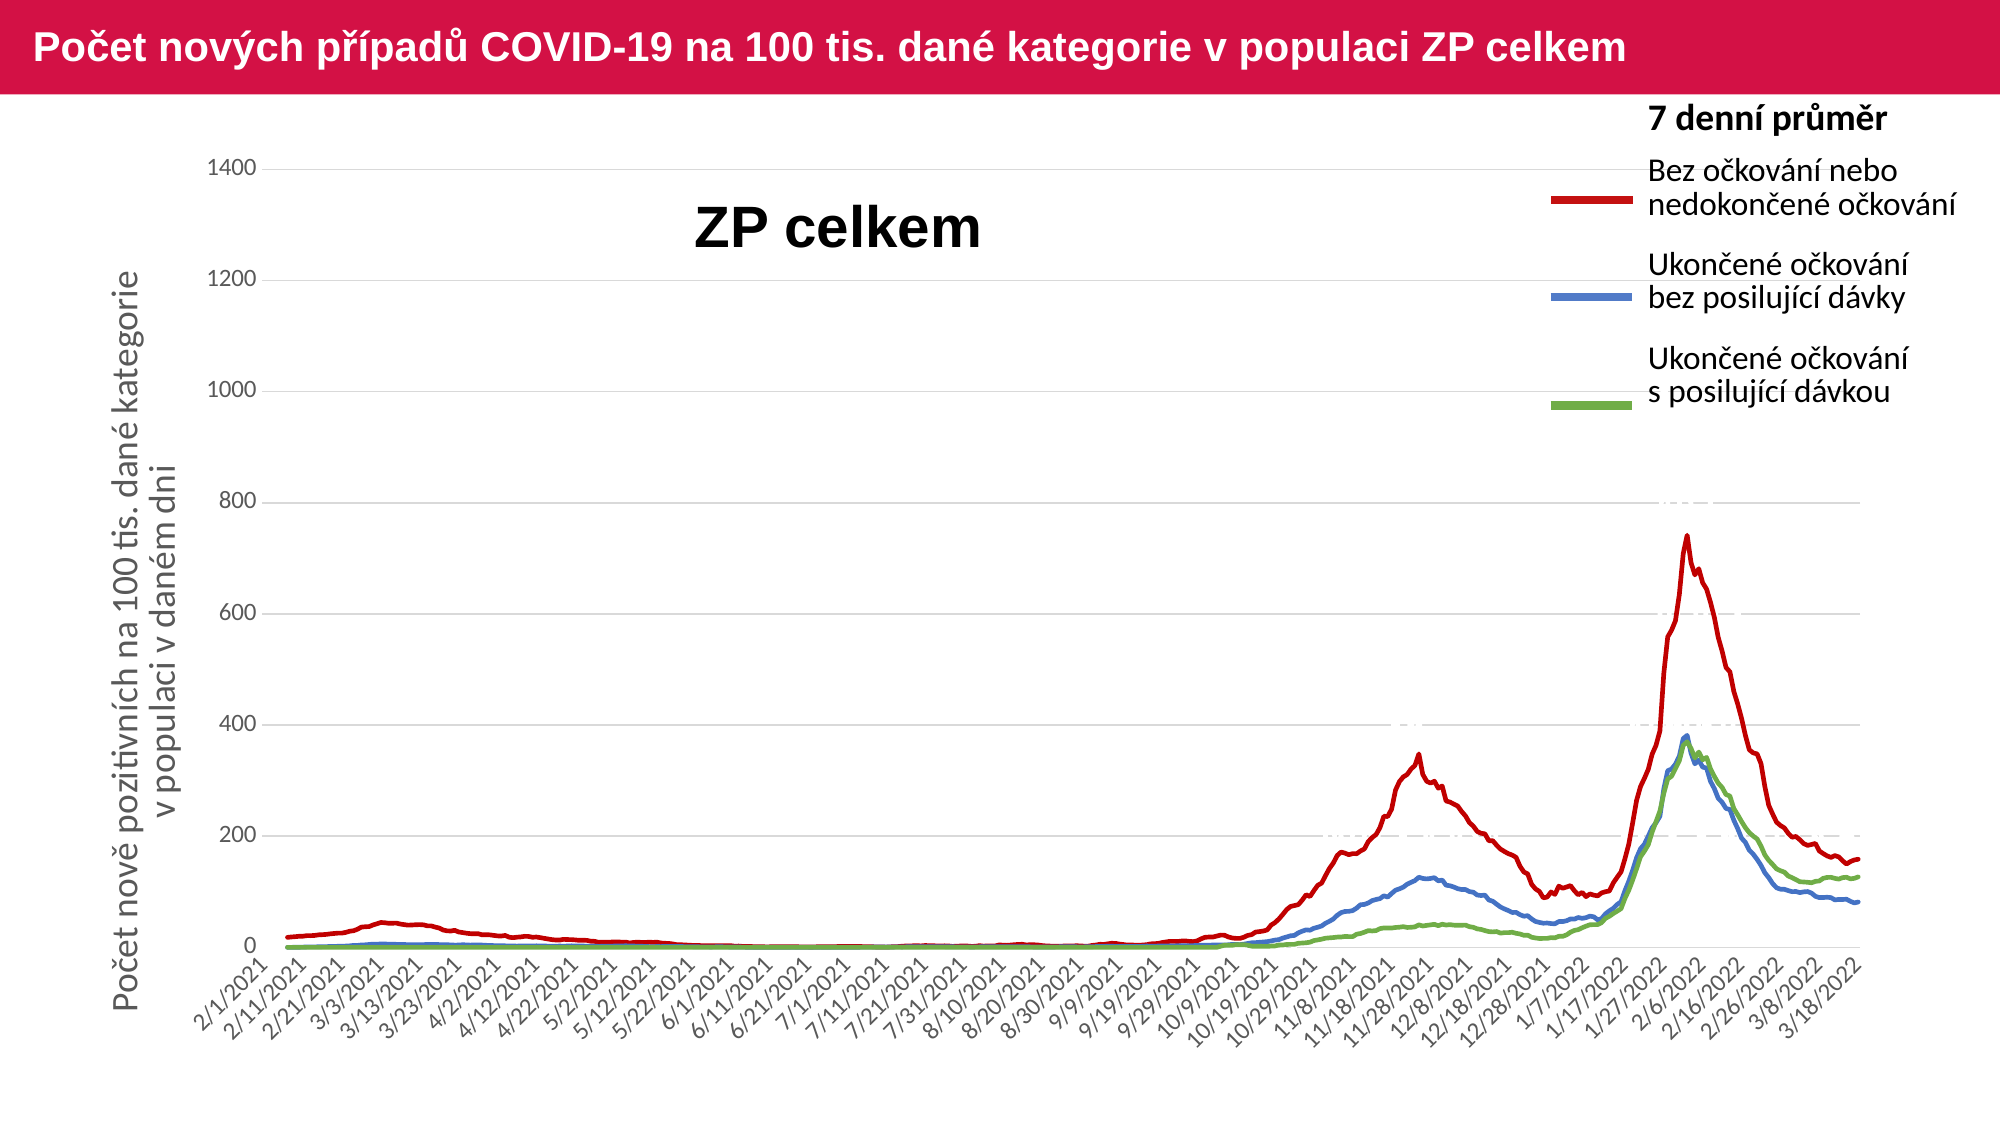

# Počet nových případů COVID-19 na 100 tis. dané kategorie v populaci ZP celkem
| 7 denní průměr |
| --- |
| Bez očkování nebo nedokončené očkování |
| Ukončené očkování bez posilující dávky |
| Ukončené očkování s posilující dávkou |

### Chart

| Category | Bez očkování | Ukončené očkování - bez posilující dávky | Ukončené očkování - s posilující dávkou |
|---|---|---|---|
| 44228 | 18.539652196124 | 0.0 | 0.0 |
| 44229 | 26.588341842987 | 0.0 | 0.0 |
| 44230 | 22.616001239691 | 0.0 | 0.0 |
| 44231 | 21.901099687909 | 0.0 | 0.0 |
| 44232 | 19.438235008261 | 0.0 | 0.0 |
| 44233 | 11.446643801642 | 0.0 | 0.0 |
| 44234 | 5.103581438274 | 0.0 | 0.0 |
| 44235 | 23.648692227319 | 0.0 | 0.0 |
| 44236 | 30.116143562346 | 0.817501062751 | 0.0 |
| 44237 | 27.971531197137 | 0.817531137717 | 0.0 |
| 44238 | 22.2089270822 | 1.226336809316 | 0.0 |
| 44239 | 26.969594107608 | 2.452763856071 | 0.0 |
| 44240 | 11.192046185843 | 0.40880734545 | 0.0 |
| 44241 | 7.482159725404 | 0.0 | 0.0 |
| 44242 | 31.132355617713 | 1.226507275232 | 0.0 |
| 44243 | 32.572325367919 | 2.453094783493 | 0.0 |
| 44244 | 31.488704696895 | 0.817728350641 | 0.0 |
| 44245 | 29.362108199368 | 4.088775493515 | 0.0 |
| 44246 | 31.23081727818 | 2.862236469799 | 0.0 |
| 44247 | 15.678472376153 | 1.635623888286 | 0.0 |
| 44248 | 7.595197665019 | 0.408919348836 | 0.0 |
| 44249 | 40.581482613892 | 3.680409588693 | 0.0 |
| 44250 | 46.543043801545 | 5.725268883163 | 0.0 |
| 44251 | 38.210586648294 | 5.725479611158 | 0.0 |
| 44252 | 47.774927010528 | 4.089762098538 | 0.0 |
| 44253 | 58.21420426584 | 8.588781415512 | 0.0 |
| 44254 | 20.451004805986 | 3.681041816635 | 0.0 |
| 44255 | 9.630432165643 | 4.499198324662 | 0.0 |
| 44256 | 61.538086592008 | 8.179825278932 | 0.0 |
| 44257 | 60.908833626598 | 4.907594092892 | 0.0 |
| 44258 | 54.566198720174 | 7.769848896885 | 0.0 |
| 44259 | 44.416918466803 | 4.49789212419 | 0.0 |
| 44260 | 51.706634213397 | 6.54171981814 | 0.0 |
| 44261 | 21.448397678526 | 3.679356357927 | 0.0 |
| 44262 | 10.728801151137 | 1.635109061774 | 0.0 |
| 44263 | 49.503379557642 | 5.722320319141 | 0.0 |
| 44264 | 53.671034892562 | 6.947821857847 | 0.0 |
| 44265 | 48.172341368479 | 2.451931918023 | 0.0 |
| 44266 | 46.50081376424 | 6.129228657004 | 0.0 |
| 44267 | 54.604668699173 | 6.537202812631 | 0.0 |
| 44268 | 22.754459874135 | 2.859745809451 | 0.0 |
| 44269 | 7.802442164397 | 3.267947157294 | 0.0 |
| 44270 | 36.538260778786 | 8.577520361399 | 0.0 |
| 44271 | 53.055957660035 | 4.492546457014 | 0.0 |
| 44272 | 33.552190102761 | 3.266986286825 | 0.0 |
| 44273 | 35.663809158994 | 5.308310773012 | 0.0 |
| 44274 | 29.229082937522 | 6.12437378278 | 0.0 |
| 44275 | 11.957510977659 | 1.224754742862 | 0.0 |
| 44276 | 5.97927185756 | 1.632846336913 | 0.0 |
| 44277 | 45.41781046079 | 5.714402334741 | 0.0 |
| 44278 | 32.218873547633 | 5.713819280058 | 0.0 |
| 44279 | 25.649852513348 | 6.529439610845 | 0.0 |
| 44280 | 27.909193015894 | 4.080500106093 | 0.0 |
| 44281 | 23.366734017841 | 3.264080426941 | 0.0 |
| 44282 | 11.007609009727 | 3.263747516492 | 0.0 |
| 44283 | 6.889424733034 | 1.631713993171 | 0.0 |
| 44284 | 31.296292432556 | 4.07888564844 | 0.0 |
| 44285 | 32.998666011374 | 2.447091835278 | 0.0 |
| 44286 | 24.137441431208 | 4.893684699894 | 0.0 |
| 44287 | 20.824955477681 | 2.038661170436 | 0.0 |
| 44288 | 16.769348547264 | 1.222967326389 | 0.0 |
| 44289 | 9.491268033409 | 3.668214109581 | 0.0 |
| 44290 | 14.61422109855 | 0.407504604802 | 0.0 |
| 44291 | 8.870687552207 | 1.222284694551 | 0.0 |
| 44292 | 26.932601165583 | 3.666166981685 | 0.0 |
| 44293 | 30.320487553439 | 2.850940606761 | 0.0 |
| 44294 | 24.600435120196 | 4.072009414485 | 0.0 |
| 44295 | 24.255891834371 | 2.035623409669 | 0.0 |
| 44296 | 7.843813976107 | 2.035242254885 | 0.0 |
| 44297 | 3.926372659881 | 0.813947809666 | 0.0 |
| 44298 | 11.933648912049 | 3.66207957292 | 0.0 |
| 44299 | 19.357024180149 | 2.034107921629 | 0.0 |
| 44300 | 21.281994614018 | 2.033735606236 | 0.0 |
| 44301 | 16.671529196015 | 2.440026189614 | 0.0 |
| 44302 | 15.930776583435 | 2.032974852101 | 0.0 |
| 44303 | 3.366379963306 | 2.439113626108 | 0.0 |
| 44304 | 3.37512867678 | 1.62577834138 | 0.0 |
| 44305 | 21.138252627484 | 2.844580261863 | 0.0 |
| 44306 | 16.35745340278 | 2.844048625105 | 0.0 |
| 44307 | 20.064030427538 | 4.874620693577 | 0.0 |
| 44308 | 13.289625232568 | 1.624569996629 | 0.0 |
| 44309 | 10.817437709587 | 2.030333177674 | 0.0 |
| 44310 | 4.535517638628 | 0.405990800248 | 0.0 |
| 44311 | 0.909769100602 | 0.405916640958 | 0.0 |
| 44312 | 11.025864841273 | 2.840886031769 | 0.0 |
| 44313 | 14.869473899426 | 2.840355774849 | 0.0 |
| 44314 | 7.523959107282 | 1.217073101467 | 0.0 |
| 44315 | 16.165073931441 | 4.056153387496 | 0.0 |
| 44316 | 10.600366194468 | 2.43323803151 | 0.0 |
| 44317 | 3.862644366333 | 0.810974101542 | 0.0 |
| 44318 | 4.839006261674 | 1.62203370586 | 0.0 |
| 44319 | 10.720620626474 | 2.838720142747 | 0.0 |
| 44320 | 10.792249202845 | 4.461081122732 | 0.0 |
| 44321 | 8.881257586074 | 3.244606855043 | 0.0 |
| 44322 | 4.965933694853 | 1.216791725816 | 0.0 |
| 44323 | 16.982338368097 | 1.622481098095 | 0.0 |
| 44324 | 8.004802881729 | 0.0 | 0.0 |
| 44325 | 2.00444987873 | 0.0 | 0.0 |
| 44326 | 9.048045119584 | 2.02843048163 | 0.0 |
| 44327 | 16.150685899441 | 1.217122479035 | 0.0 |
| 44328 | 5.073103420286 | 2.434383228722 | 0.0 |
| 44329 | 8.152700072355 | 2.434511636965 | 0.0 |
| 44330 | 6.141248720573 | 0.811549979305 | 0.0 |
| 44331 | 4.097017371353 | 0.811592791432 | 0.0 |
| 44332 | 1.02499974375 | 0.405819450926 | 0.0 |
| 44333 | 3.082297338949 | 3.24672689345 | 0.0 |
| 44334 | 7.207133002491 | 1.217591765832 | 0.0 |
| 44335 | 4.129330635503 | 1.217656012176 | 0.0 |
| 44336 | 4.142330475125 | 1.623633610839 | 0.0 |
| 44337 | 4.158695832986 | 0.405929822852 | 0.0 |
| 44338 | 1.040128143787 | 0.405951245255 | 0.0 |
| 44339 | 1.041297873669 | 0.0 | 0.0 |
| 44340 | 1.043569006 | 1.217987235493 | 0.0 |
| 44341 | 3.137222094409 | 0.812037646065 | 0.0 |
| 44342 | 7.346073523701 | 0.812080509661 | 0.0 |
| 44343 | 2.106238678967 | 1.218190013278 | 0.0 |
| 44344 | 4.227570098396 | 1.624339097029 | 0.0 |
| 44345 | 0.0 | 0.406107862248 | 0.0 |
| 44346 | 1.062823496901 | 0.0 | 0.0 |
| 44347 | 4.267668146124 | 0.812301493822 | 0.0 |
| 44348 | 2.150283299824 | 0.0 | 0.0 |
| 44349 | 0.0 | 0.0 | 0.0 |
| 44350 | 4.372205887175 | 1.218526476549 | 0.0 |
| 44351 | 0.0 | 0.0 | 0.0 |
| 44352 | 0.0 | 0.0 | 0.0 |
| 44353 | 1.106353789814 | 0.0 | 0.0 |
| 44354 | 0.0 | 0.406208490569 | 0.0 |
| 44355 | 1.122498232065 | 0.40621509089 | 0.0 |
| 44356 | 2.260627776333 | 0.0 | 0.0 |
| 44357 | 1.140810203406 | 0.0 | 0.0 |
| 44358 | None | None | 0.0 |
| 44359 | 1.156764760318 | 0.406248095712 | 0.0 |
| 44360 | 1.15998515219 | 0.406256347755 | 0.0 |
| 44361 | 1.167242506303 | 0.0 | 0.0 |
| 44362 | None | None | 0.0 |
| 44363 | 0.0 | 0.0 | 0.0 |
| 44364 | 2.384614467455 | 0.0 | 0.0 |
| 44365 | 0.0 | 0.0 | 0.0 |
| 44366 | 0.0 | 0.406304216218 | 0.0 |
| 44367 | 1.208576055691 | 0.0 | 0.0 |
| 44368 | None | None | 0.0 |
| 44369 | 0.0 | 0.0 | 0.0 |
| 44370 | 2.460599648134 | 0.0 | 0.0 |
| 44371 | 2.477669999132 | 0.0 | 0.0 |
| 44372 | None | None | 0.0 |
| 44373 | 1.253525540582 | 0.0 | 0.0 |
| 44374 | 1.255477018493 | 0.0 | 0.0 |
| 44375 | 0.0 | 0.406376865777 | 0.0 |
| 44376 | 3.812767688064 | 0.0 | 0.0 |
| 44377 | None | None | 0.0 |
| 44378 | 1.28892555166 | 0.406375214362 | 0.0 |
| 44379 | 1.298819373189 | 0.8126975871 | 0.0 |
| 44380 | None | None | 0.0 |
| 44381 | 1.304733573404 | 0.406297613001 | 0.0 |
| 44382 | 0.0 | 0.812542404556 | 0.0 |
| 44383 | 1.320986512727 | 0.0 | 0.0 |
| 44384 | 0.0 | 0.406220041271 | 0.0 |
| 44385 | 0.0 | 1.624774562529 | 0.0 |
| 44386 | 0.0 | 0.406167243424 | 0.0 |
| 44387 | 1.353546291283 | 0.0 | 0.0 |
| 44388 | 0.0 | 0.406116108595 | 0.0 |
| 44389 | 2.728364072901 | 1.624358885852 | 0.0 |
| 44390 | 4.120992334954 | 0.40606498664 | 0.0 |
| 44391 | 1.383910654728 | 1.624154424602 | 0.0 |
| 44392 | 4.185209469733 | 0.406012229088 | 0.0 |
| 44393 | 2.81139740508 | 2.029937518523 | 0.0 |
| 44394 | 1.408748327111 | 0.0 | 0.0 |
| 44395 | 2.8213121923 | 0.405934766283 | 0.0 |
| 44396 | 2.824938557586 | 2.029550251664 | 0.0 |
| 44397 | 2.829334540516 | 2.029418449849 | 0.0 |
| 44398 | 5.696869570171 | 0.81171466606 | 0.0 |
| 44399 | 2.865534780428 | 2.02916313254 | 0.0 |
| 44400 | 1.441940274833 | 1.217418828599 | 0.0 |
| 44401 | 0.0 | 0.405779929313 | 0.0 |
| 44402 | 1.447680815333 | 0.0 | 0.0 |
| 44403 | 4.368592730661 | 2.028644459771 | 0.0 |
| 44404 | 1.464214595291 | 0.811405110229 | 0.0 |
| 44405 | 0.0 | 0.811355734865 | 0.0 |
| 44406 | 5.935070330583 | 0.405651537216 | 0.0 |
| 44407 | 2.987973407036 | 0.811250420836 | 0.0 |
| 44408 | 1.496849132575 | 0.405598887036 | 0.0 |
| 44409 | 0.0 | 0.405616983994 | 0.0 |
| 44410 | 0.0 | 0.811270165134 | 0.0 |
| 44411 | 3.043676761527 | 1.622606148866 | 0.0 |
| 44412 | 7.663774868949 | 1.622678555491 | 0.0 |
| 44413 | 0.0 | 1.217058288978 | 0.0 |
| 44414 | 4.66135272456 | 0.811408402134 | 0.0 |
| 44415 | 1.558627784098 | 0.0 | 0.0 |
| 44416 | 0.0 | 0.811477538301 | 0.0 |
| 44417 | 12.559658377292 | 1.217265696641 | 0.0 |
| 44418 | 1.57945445643 | 0.811546686251 | 0.0 |
| 44419 | 4.768110874471 | 1.62316582262 | 0.0 |
| 44420 | 3.195500734965 | 0.811615845987 | 0.0 |
| 44421 | 9.639328460117 | 1.21747811583 | 0.0 |
| 44422 | 4.830217842824 | 0.405842508756 | 0.0 |
| 44423 | 1.613085348345 | 0.40586062746 | 0.0 |
| 44424 | 4.860897321645 | 1.217631301241 | 0.0 |
| 44425 | 3.256745534187 | 0.405895222207 | 0.0 |
| 44426 | 4.911430536 | 0.0 | 0.0 |
| 44427 | 0.0 | 1.217789468556 | 0.0 |
| 44428 | 3.310764952242 | 0.405946301423 | 0.0 |
| 44429 | 0.0 | 0.405964429396 | 0.0 |
| 44430 | 0.0 | 0.811965117978 | 0.0 |
| 44431 | 3.345992337677 | 1.624002760804 | 0.0 |
| 44432 | 3.363436086305 | 1.218056469097 | 0.0 |
| 44433 | 3.384381081309 | 1.624141235321 | 0.0 |
| 44434 | 5.103950457654 | 0.406053444754 | 0.0 |
| 44435 | 1.712182176183 | 1.218209800091 | 0.0 |
| 44436 | 0.0 | 0.406088072381 | 0.0 |
| 44437 | 3.434832637779 | 0.0 | 0.0 |
| 44438 | 0.0 | 0.406122705914 | 0.0 |
| 44439 | 1.734996616756 | 2.436835200896 | 0.0 |
| 44440 | 3.488514067432 | 2.030514573003 | 0.0 |
| 44441 | 14.026966843757 | 1.624266542139 | 0.0 |
| 44442 | 7.060650992021 | 3.248242903604 | 0.0 |
| 44443 | 8.836107871204 | 1.623976387383 | 0.0 |
| 44444 | 1.768815777836 | 0.811915674438 | 0.0 |
| 44445 | 7.110984693605 | 1.217764752205 | 0.0 |
| 44446 | 8.929528163731 | 2.841185829788 | 0.0 |
| 44447 | 1.793400286944 | 0.40584745006 | 0.0 |
| 44448 | 5.401317921572 | 1.623251453824 | 0.0 |
| 44449 | 1.808154778049 | 1.623106544771 | 0.0 |
| 44450 | 1.80939801328 | 1.217221246191 | 0.0 |
| 44451 | 3.621220351258 | 1.217112603201 | 0.0 |
| 44452 | 3.630225255477 | 2.839664432797 | 0.0 |
| 44453 | 7.280404790506 | 2.433780878594 | 0.0 |
| 44454 | 5.471058102637 | 2.027977984271 | 0.0 |
| 44455 | 9.138762977043 | 4.461153492069 | 0.0 |
| 44456 | 12.823566050524 | 1.216579546053 | 0.0 |
| 44457 | 3.66454733679 | 1.216471017578 | 0.0 |
| 44458 | 7.328423289729 | 1.621810102255 | 0.0 |
| 44459 | 14.686444411807 | 3.246621484517 | 0.0 |
| 44460 | 14.708315713996 | 4.062629496315 | 0.0 |
| 44461 | 12.889208050231 | 3.253275641911 | 0.0 |
| 44462 | 9.220669051746 | 3.2579657262 | 0.0 |
| 44463 | 11.087908635632 | 2.853764931305 | 0.0 |
| 44464 | 9.239753113796 | 1.630882388916 | 0.0 |
| 44465 | 9.239070179977 | 1.631068594589 | 0.0 |
| 44466 | 7.399870502266 | 4.902561588429 | 0.0 |
| 44467 | 12.969928294824 | 4.085668292762 | 0.0 |
| 44468 | 22.264276967605 | 4.097957577943 | 0.0 |
| 44469 | 35.306797487642 | 7.398517008368 | 0.0 |
| 44470 | 29.795158286778 | 1.653664727744 | 0.0 |
| 44471 | 13.040481380055 | 2.894643255894 | 0.0 |
| 44472 | 9.317754048564 | 4.135957184571 | 0.0 |
| 44473 | 18.671695576675 | 4.153134370509 | 0.0 |
| 44474 | 26.180458158017 | 5.006926247976 | 13.858093126385 |
| 44475 | 20.598479457698 | 5.456453305351 | 11.588828369451 |
| 44476 | 13.132961858126 | 8.016945290677 | 0.0 |
| 44477 | 16.925565125813 | 6.822300394414 | 0.0 |
| 44478 | 7.525870178739 | 2.560961555698 | 7.951021706289 |
| 44479 | 9.410701850143 | 2.135027691309 | 0.0 |
| 44480 | 33.931533705323 | 9.442384287872 | 0.0 |
| 44481 | 49.019607843137 | 14.246244171991 | 6.574621959237 |
| 44482 | 30.228603816361 | 13.900170711471 | 0.0 |
| 44483 | 45.410682863143 | 10.062342775894 | 0.0 |
| 44484 | 22.742348147446 | 11.0442077548 | 0.0 |
| 44485 | 15.166739340626 | 6.19386807061 | 4.807692307692 |
| 44486 | 22.755285863278 | 7.083877537467 | 0.0 |
| 44487 | 94.948727687048 | 17.81919751244 | 4.475674707962 |
| 44488 | 79.875242478414 | 25.113233777299 | 8.394543546694 |
| 44489 | 76.168713700847 | 19.898157611497 | 11.680423610029 |
| 44490 | 102.965010963866 | 29.238430261775 | 0.0 |
| 44491 | 84.056088335307 | 25.478651206529 | 6.465377901338 |
| 44492 | 53.508637822962 | 20.426448536955 | 6.371658861384 |
| 44493 | 34.404327299833 | 12.085715613814 | 0.0 |
| 44494 | 107.19754977029 | 50.181262222889 | 17.87895944456 |
| 44495 | 136.077890217724 | 45.926943017447 | 11.243534967393 |
| 44496 | 143.901456282737 | 37.476577139287 | 15.525539512498 |
| 44497 | 80.704046731486 | 24.066693621363 | 7.689350249903 |
| 44498 | 157.898790726334 | 50.084852492815 | 26.754225951599 |
| 44499 | 121.363899056058 | 33.121130794371 | 14.473874656245 |
| 44500 | 61.658220774966 | 28.294891308589 | 9.575563162808 |
| 44501 | 202.561926074542 | 85.089639229766 | 29.930469217663 |
| 44502 | 225.873086353018 | 70.016883503823 | 15.431758559114 |
| 44503 | 212.654899762213 | 66.297676567789 | 18.89525729042 |
| 44504 | 174.324010227008 | 70.339618025291 | 13.852059999208 |
| 44505 | 201.965277508059 | 84.180332979983 | 27.63805207009 |
| 44506 | 106.883283454467 | 47.94163626889 | 21.89421445383 |
| 44507 | 42.779084916483 | 29.228625262927 | 7.258474268708 |
| 44508 | 216.222533894343 | 95.313322801474 | 29.933266423678 |
| 44509 | 224.626923978435 | 101.562790796603 | 46.056222707423 |
| 44510 | 246.874877542223 | 108.11857541674 | 27.974329438867 |
| 44511 | 200.00784344484 | 73.983005668403 | 30.234075394236 |
| 44512 | 294.921452586461 | 103.092783505154 | 46.798810404432 |
| 44513 | 157.455518815934 | 77.764816974948 | 18.011797727511 |
| 44514 | 80.757942839134 | 43.386602439662 | 11.964226961385 |
| 44515 | 304.227578032398 | 105.468662343199 | 54.105432477882 |
| 44516 | 366.45273750099 | 138.174953373061 | 55.111990390729 |
| 44517 | 244.304526585496 | 90.597774371656 | 26.715410573678 |
| 44518 | 292.945396572339 | 120.361198774504 | 30.149789636695 |
| 44519 | 534.384757025058 | 144.018827827247 | 54.093991608834 |
| 44520 | 264.507855081756 | 94.539603873187 | 20.970405515216 |
| 44521 | 140.37902336308 | 65.266091619481 | 19.603743007998 |
| 44522 | 333.943551469552 | 142.383379113544 | 43.577452513393 |
| 44523 | 435.518993467215 | 161.348368522072 | 57.605850750754 |
| 44524 | 289.140061063145 | 112.763493728288 | 31.855718101399 |
| 44525 | 438.204982552949 | 163.185178368761 | 55.055534278054 |
| 44526 | 277.21722823539 | 128.422780321871 | 40.266912103083 |
| 44527 | 177.565515552289 | 88.000502860016 | 28.587437536448 |
| 44528 | 116.447731312182 | 71.85900506795 | 26.169372731513 |
| 44529 | 359.033277255754 | 151.576909359555 | 50.274274095342 |
| 44530 | 346.348905290067 | 121.721881601318 | 40.550167132445 |
| 44531 | 317.905949382767 | 123.070912287556 | 50.579512069132 |
| 44532 | 248.849073037202 | 98.341396447829 | 44.22728612948 |
| 44533 | 262.976645169369 | 121.050638389958 | 45.644037367251 |
| 44534 | 152.595162942369 | 71.276805169944 | 22.19263204616 |
| 44535 | 92.082958374317 | 51.717567641134 | 24.126179920986 |
| 44536 | 290.324616582163 | 140.979705799423 | 51.484129027147 |
| 44537 | 289.658963570628 | 121.08728026834 | 41.869930573812 |
| 44538 | 233.898233005167 | 97.315365249952 | 30.600340428787 |
| 44539 | 205.413501658286 | 90.781074647776 | 36.630724724799 |
| 44540 | 196.141825627761 | 85.487571422308 | 25.573812416085 |
| 44541 | 129.536475312506 | 65.33548671267 | 15.438685713766 |
| 44542 | 84.28605389985 | 56.69101189775 | 9.05034708081 |
| 44543 | 204.006337218134 | 79.552720405644 | 39.356344868916 |
| 44544 | 289.899298138541 | 105.177750398172 | 37.993585269091 |
| 44545 | 177.363200420416 | 60.029482834607 | 34.883619524361 |
| 44546 | 156.212184550394 | 55.449021555807 | 16.322322924273 |
| 44547 | 165.998981872911 | 61.956410920013 | 32.005659948285 |
| 44548 | 101.986520042568 | 44.865639217291 | 15.10371215681 |
| 44549 | 66.585284652091 | 32.359394484696 | 14.225465256393 |
| 44550 | 176.174122474465 | 80.526852914912 | 26.497524137588 |
| 44551 | 177.066523220369 | 76.508629368038 | 29.506987418548 |
| 44552 | 105.620351019124 | 39.812798595989 | 17.874262686664 |
| 44553 | 130.99647664649 | 62.794092462262 | 18.620617071057 |
| 44554 | 36.405834034904 | 20.391517128874 | 5.666823178925 |
| 44555 | 43.324592406795 | 13.868267771777 | 5.666731429311 |
| 44556 | 34.254395980817 | 19.58448256165 | 7.284618124129 |
| 44557 | 96.356795448288 | 70.72135785007 | 28.118321898549 |
| 44558 | 186.743515850144 | 78.785868303201 | 29.486300824022 |
| 44559 | 169.192972697353 | 33.480648185348 | 27.651808428271 |
| 44560 | 100.256470039636 | 59.891352026183 | 15.688489355359 |
| 44561 | 140.944326990838 | 48.170370996366 | 25.061675216352 |
| 44562 | 16.50476280298 | 14.37717243304 | 5.481897989709 |
| 44563 | 49.634829468907 | 29.661268315833 | 25.8096809767 |
| 44564 | 114.17969028759 | 93.224542857631 | 61.30827196039 |
| 44565 | 122.094275933063 | 76.12193349711 | 52.268691822255 |
| 44566 | 118.052376707543 | 54.269808480095 | 37.296959917185 |
| 44567 | 130.589344876786 | 48.817723496414 | 39.133052378085 |
| 44568 | 87.226206629191 | 57.236824173927 | 45.052696883978 |
| 44569 | 50.980772965624 | 33.764053146444 | 23.563544251599 |
| 44570 | 34.054146092286 | 21.044733784117 | 27.202282050905 |
| 44571 | 105.124193232935 | 54.501953756477 | 62.054213481095 |
| 44572 | 159.760114044142 | 92.410226731758 | 76.799907260489 |
| 44573 | 133.405800681851 | 113.352981183405 | 91.948078069665 |
| 44574 | 138.881999900798 | 87.891931138582 | 64.138653515867 |
| 44575 | 188.984209871938 | 87.373551055278 | 80.332039094925 |
| 44576 | 122.087953158091 | 82.833893680261 | 53.43720776527 |
| 44577 | 102.377147423092 | 55.675480323113 | 58.996635787078 |
| 44578 | 268.648472218735 | 191.832839814659 | 188.771586380479 |
| 44579 | 345.697703759777 | 214.07121832291 | 182.321749175376 |
| 44580 | 403.133794782079 | 251.733162847381 | 220.885063599664 |
| 44581 | 420.467866061872 | 244.695741488515 | 206.698406355287 |
| 44582 | 361.73324097591 | 200.4477004477 | 228.629319314385 |
| 44583 | 226.418978027067 | 139.679044065169 | 125.165005779477 |
| 44584 | 214.011293608024 | 156.245213075579 | 138.767363009952 |
| 44585 | 460.948829500725 | 298.240381747688 | 349.909799516661 |
| 44586 | 457.594508865893 | 278.303692438209 | 312.082335461373 |
| 44587 | 584.871667667563 | 333.416687505209 | 354.054054054054 |
| 44588 | 1145.26823387582 | 589.642437468524 | 431.40290069657 |
| 44589 | 821.009420556812 | 428.55172852733 | 409.233155909808 |
| 44590 | 311.263518860458 | 160.537534951466 | 159.67290437664 |
| 44591 | 333.077797456977 | 217.206132879045 | 235.070988767346 |
| 44592 | 792.830058600482 | 401.572020603321 | 449.397806938702 |
| 44593 | 971.879232056082 | 498.838909434935 | 505.473191986821 |
| 44594 | 816.489361702127 | 373.400099285575 | 398.303399827689 |
| 44595 | 799.083717337453 | 366.094058011827 | 348.519618281738 |
| 44596 | 667.00461567194 | 294.108035685108 | 288.69349714602 |
| 44597 | 389.707452487721 | 208.224315367172 | 234.553097286826 |
| 44598 | 154.889707845964 | 127.613625208599 | 137.674810779476 |
| 44599 | 713.961012915474 | 390.296165914134 | 479.589487187921 |
| 44600 | 805.976543672682 | 331.19845586945 | 360.531932359218 |
| 44601 | 625.201245035955 | 280.466344038715 | 302.90513561889 |
| 44602 | 548.357615181979 | 244.900660790521 | 264.434248162378 |
| 44603 | 493.274751341006 | 243.921368620624 | 234.305144923279 |
| 44604 | 183.412002697235 | 130.904572785161 | 144.856611529803 |
| 44605 | 99.856961649529 | 114.327576255383 | 118.729980624832 |
| 44606 | 467.693971343606 | 255.899598348891 | 321.853458947395 |
| 44607 | 647.152798461996 | 225.164972355983 | 282.482198414454 |
| 44608 | 445.03541287889 | 160.843534983468 | 218.45701728151 |
| 44609 | 331.539757595521 | 190.363145694993 | 185.694992728028 |
| 44610 | 313.266140016344 | 145.00247291039 | 172.347883555031 |
| 44611 | 144.477156253407 | 82.100882865658 | 101.70238126085 |
| 44612 | 87.281455418269 | 48.376027990594 | 82.909609094147 |
| 44613 | 344.262295081967 | 180.283721506721 | 231.057492540791 |
| 44614 | 358.530844600142 | 132.031823054787 | 171.38126835073 |
| 44615 | 208.276240065771 | 99.47549285585 | 149.908568696247 |
| 44616 | 222.277105458137 | 115.527063913649 | 134.909210619743 |
| 44617 | 211.753705689849 | 92.042316739202 | 116.630474705363 |
| 44618 | 101.810577293489 | 64.799236051111 | 78.601157112116 |
| 44619 | 57.816199548483 | 46.623227464492 | 64.423027366902 |
| 44620 | 275.595976298746 | 163.932559966302 | 182.22090582463 |
| 44621 | 309.033717785994 | 118.521219856862 | 150.602409638554 |
| 44622 | 218.232044198895 | 101.5390583108 | 124.798167911431 |
| 44623 | 179.776523951764 | 101.653874269005 | 108.662804529117 |
| 44624 | 163.425848983435 | 101.83998535335 | 113.694758478931 |
| 44625 | 80.359122145865 | 68.669527896995 | 75.149335217419 |
| 44626 | 69.294306779754 | 26.326633395906 | 58.448356701971 |
| 44627 | 288.496213487197 | 124.859676052143 | 199.676408649648 |
| 44628 | 213.746391294692 | 102.010407353918 | 155.330333703473 |
| 44629 | 186.095603144182 | 102.087634778618 | 157.838004311672 |
| 44630 | 150.108411630622 | 105.61722938455 | 119.93176075217 |
| 44631 | 144.701691896705 | 96.613912403386 | 115.327690819275 |
| 44632 | 102.983745268314 | 39.116428900138 | 62.142042615347 |
| 44633 | 52.895322939866 | 33.368235740832 | 49.327986265038 |
| 44634 | 239.540972647763 | 124.355195283714 | 218.376966033095 |
| 44635 | 172.750069657286 | 104.835086344941 | 159.421217747615 |
| 44636 | 217.433724528196 | 74.94004796163 | 138.240884741662 |
| 44637 | 170.134434093824 | 86.527146450079 | 126.679462571976 |
| 44638 | 153.515505066011 | 107.428756252238 | 132.990626718328 |
ZP celkem